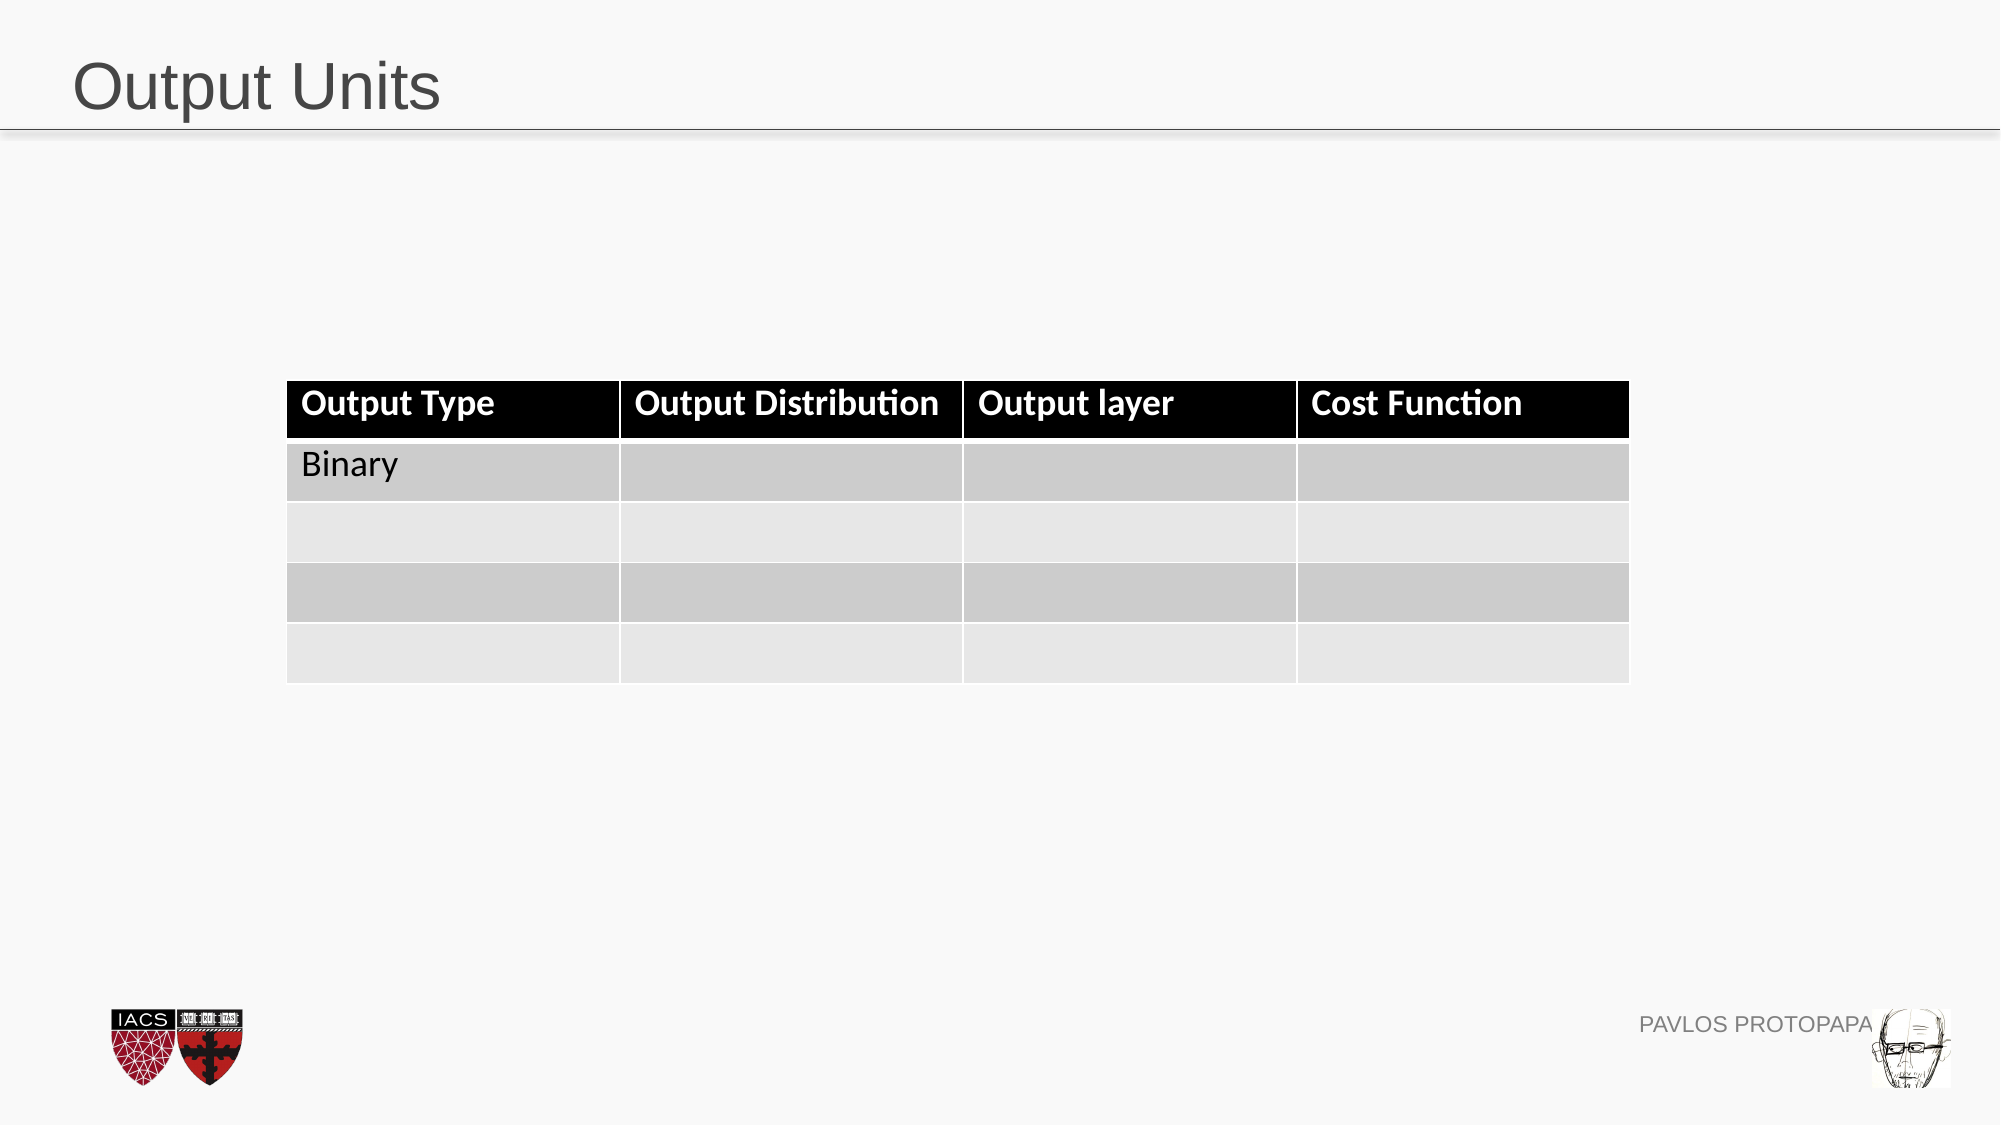

# Output Units
| Output Type | Output Distribution | Output layer | Cost Function |
| --- | --- | --- | --- |
| Binary |  |  |  |
|  |  |  |  |
|  |  |  |  |
|  |  |  |  |